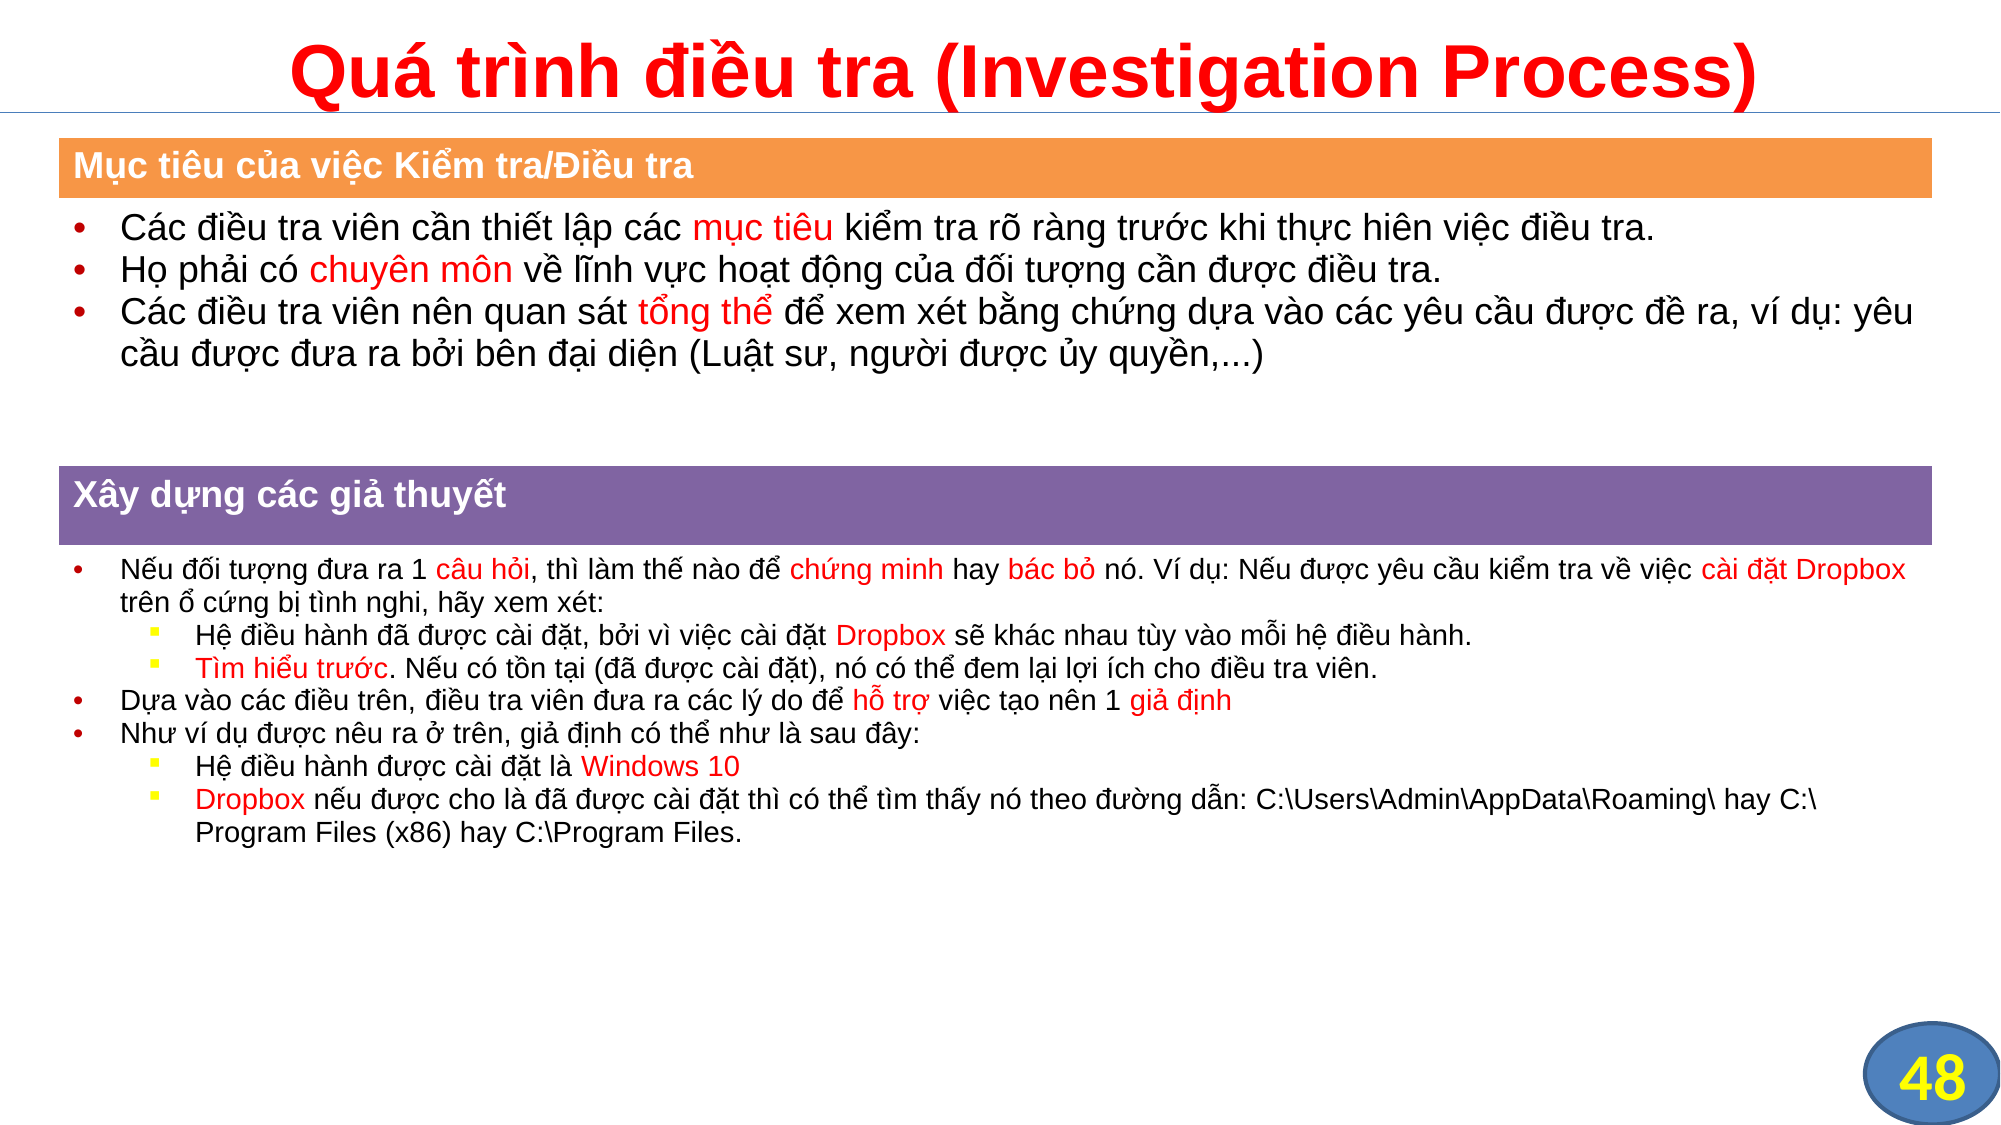

Quá trình điều tra (Investigation Process)
| Mục tiêu của việc Kiểm tra/Điều tra |
| --- |
| Các điều tra viên cần thiết lập các mục tiêu kiểm tra rõ ràng trước khi thực hiên việc điều tra. Họ phải có chuyên môn về lĩnh vực hoạt động của đối tượng cần được điều tra. Các điều tra viên nên quan sát tổng thể để xem xét bằng chứng dựa vào các yêu cầu được đề ra, ví dụ: yêu cầu được đưa ra bởi bên đại diện (Luật sư, người được ủy quyền,...) |
| Xây dựng các giả thuyết |
| --- |
| Nếu đối tượng đưa ra 1 câu hỏi, thì làm thế nào để chứng minh hay bác bỏ nó. Ví dụ: Nếu được yêu cầu kiểm tra về việc cài đặt Dropbox trên ổ cứng bị tình nghi, hãy xem xét: Hệ điều hành đã được cài đặt, bởi vì việc cài đặt Dropbox sẽ khác nhau tùy vào mỗi hệ điều hành. Tìm hiểu trước. Nếu có tồn tại (đã được cài đặt), nó có thể đem lại lợi ích cho điều tra viên. Dựa vào các điều trên, điều tra viên đưa ra các lý do để hỗ trợ việc tạo nên 1 giả định Như ví dụ được nêu ra ở trên, giả định có thể như là sau đây: Hệ điều hành được cài đặt là Windows 10 Dropbox nếu được cho là đã được cài đặt thì có thể tìm thấy nó theo đường dẫn: C:\Users\Admin\AppData\Roaming\ hay C:\Program Files (x86) hay C:\Program Files. |
48